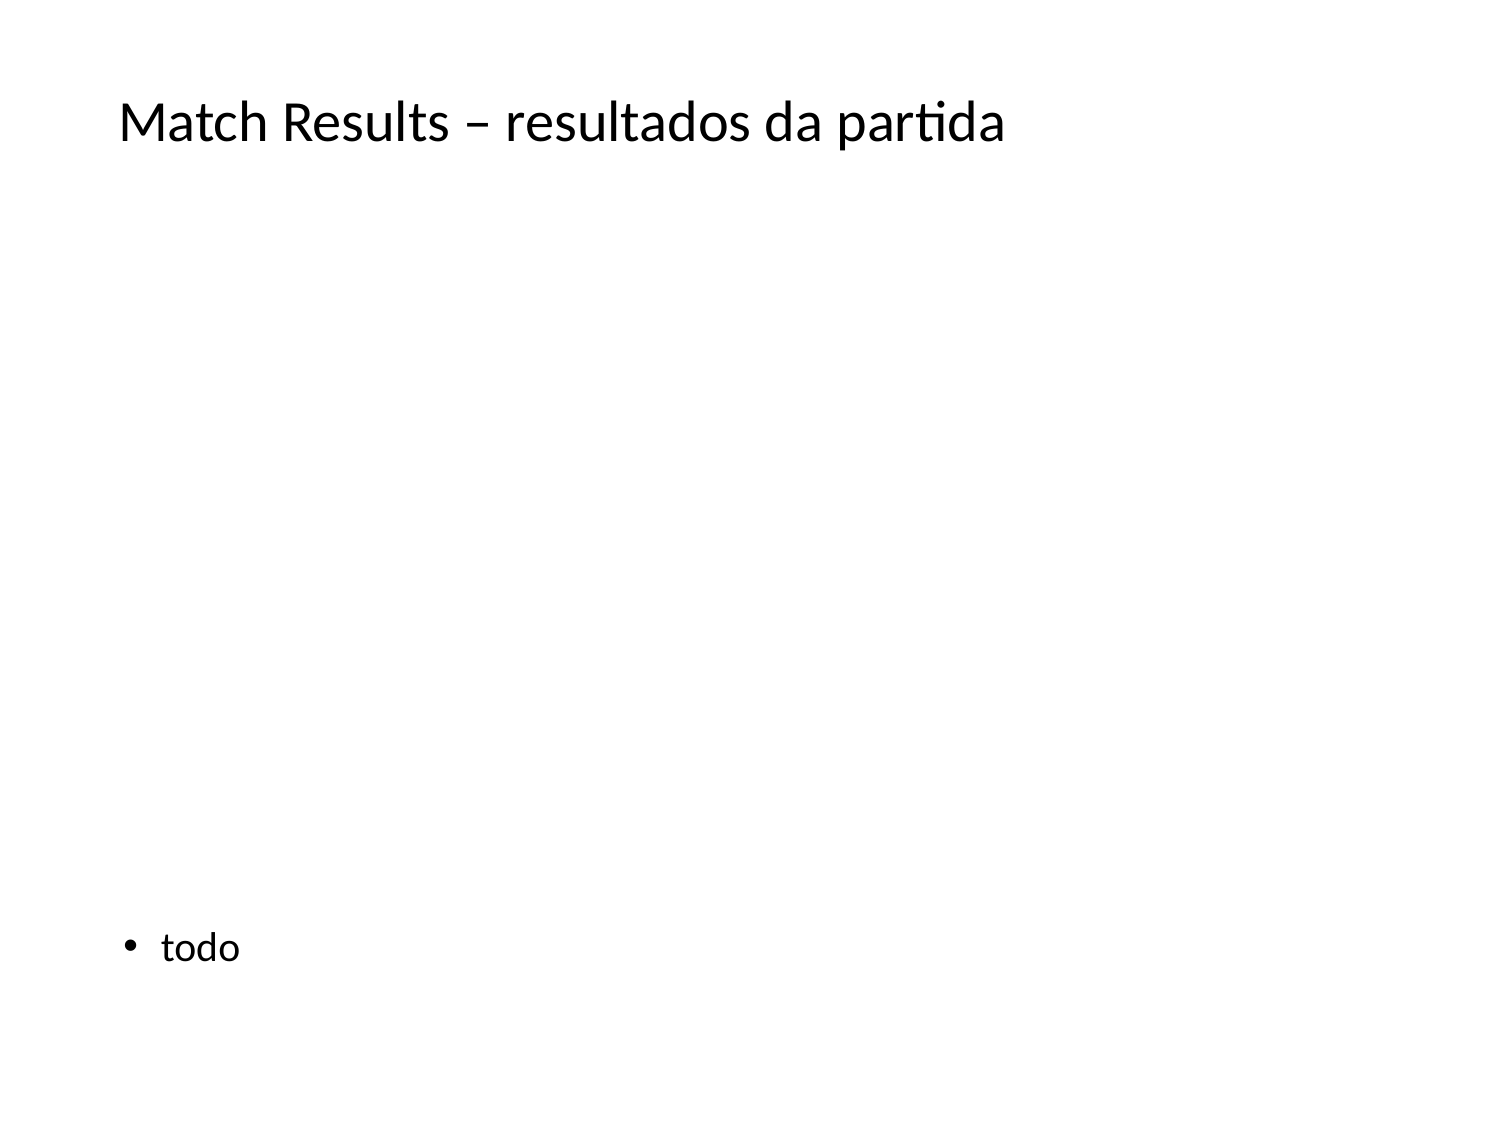

# Match Results – resultados da partida
todo